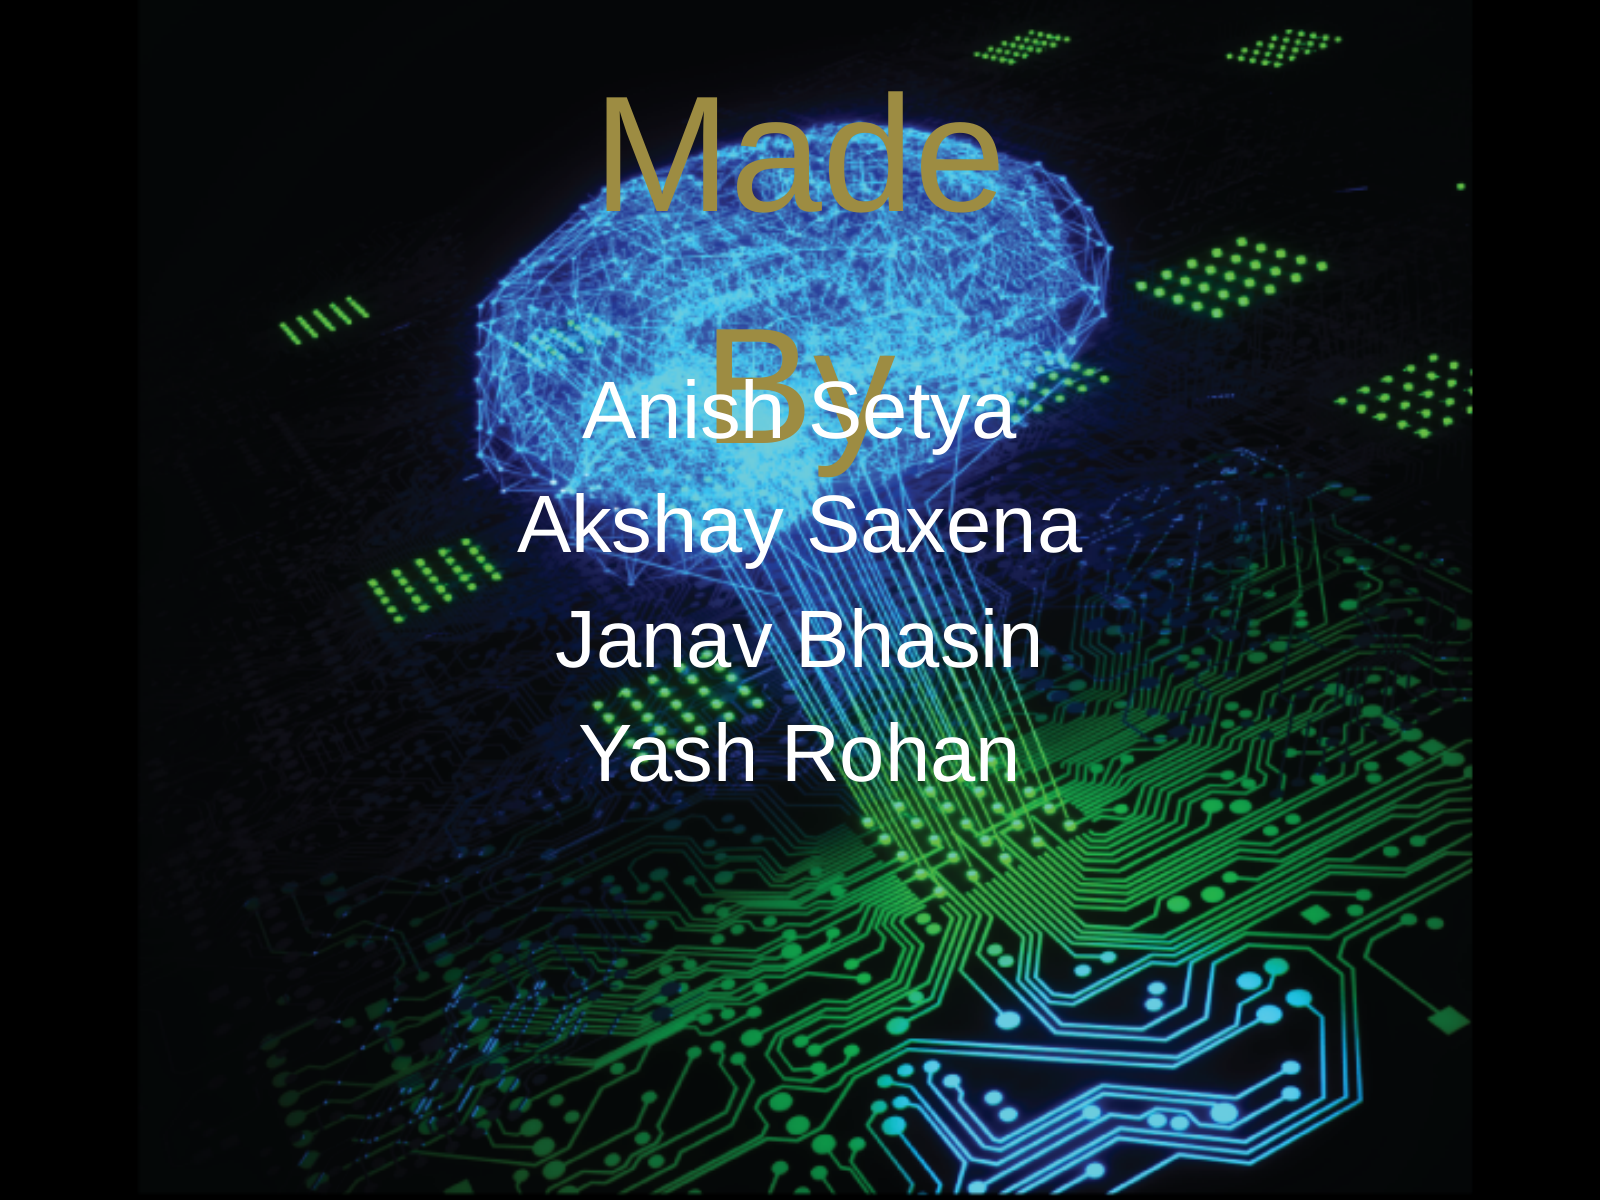

Made By
Anish Setya
Akshay Saxena
Janav Bhasin
Yash Rohan